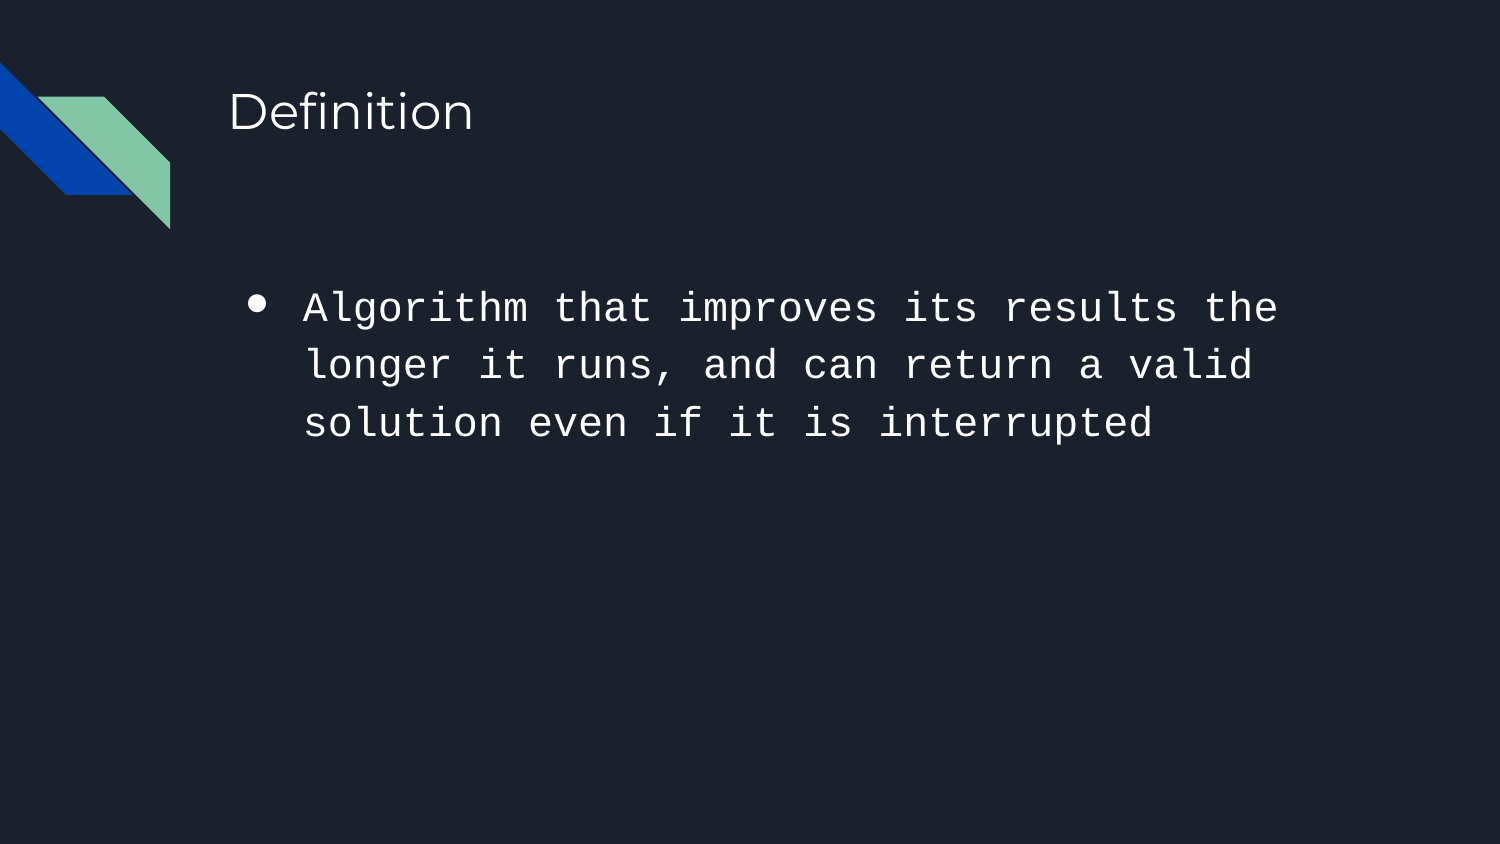

# Definition
Algorithm that improves its results the longer it runs, and can return a valid solution even if it is interrupted